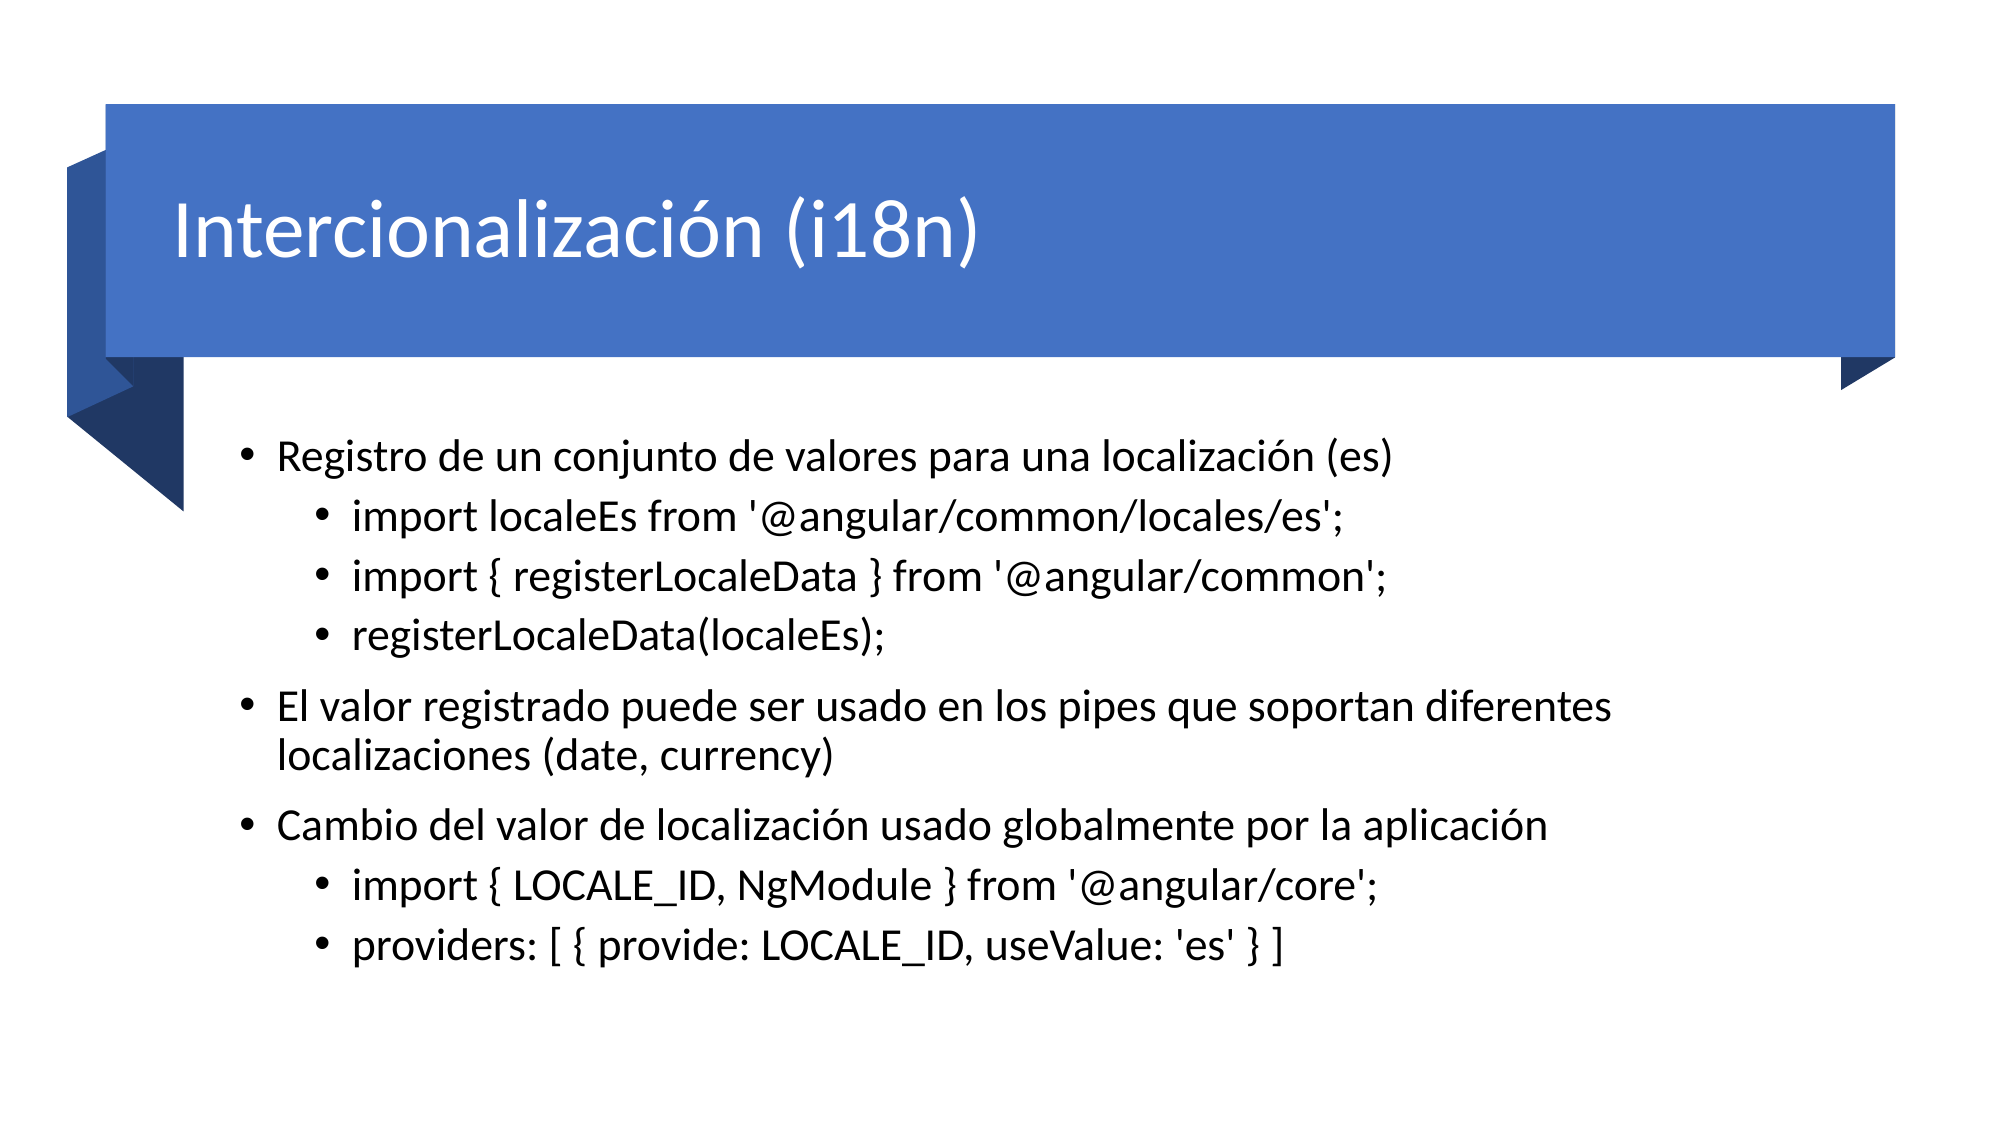

# Intercionalización (i18n)

Registro de un conjunto de valores para una localización (es)
import localeEs from '@angular/common/locales/es';
import { registerLocaleData } from '@angular/common';
registerLocaleData(localeEs);
El valor registrado puede ser usado en los pipes que soportan diferentes localizaciones (date, currency)
Cambio del valor de localización usado globalmente por la aplicación
import { LOCALE_ID, NgModule } from '@angular/core';
providers: [ { provide: LOCALE_ID, useValue: 'es' } ]